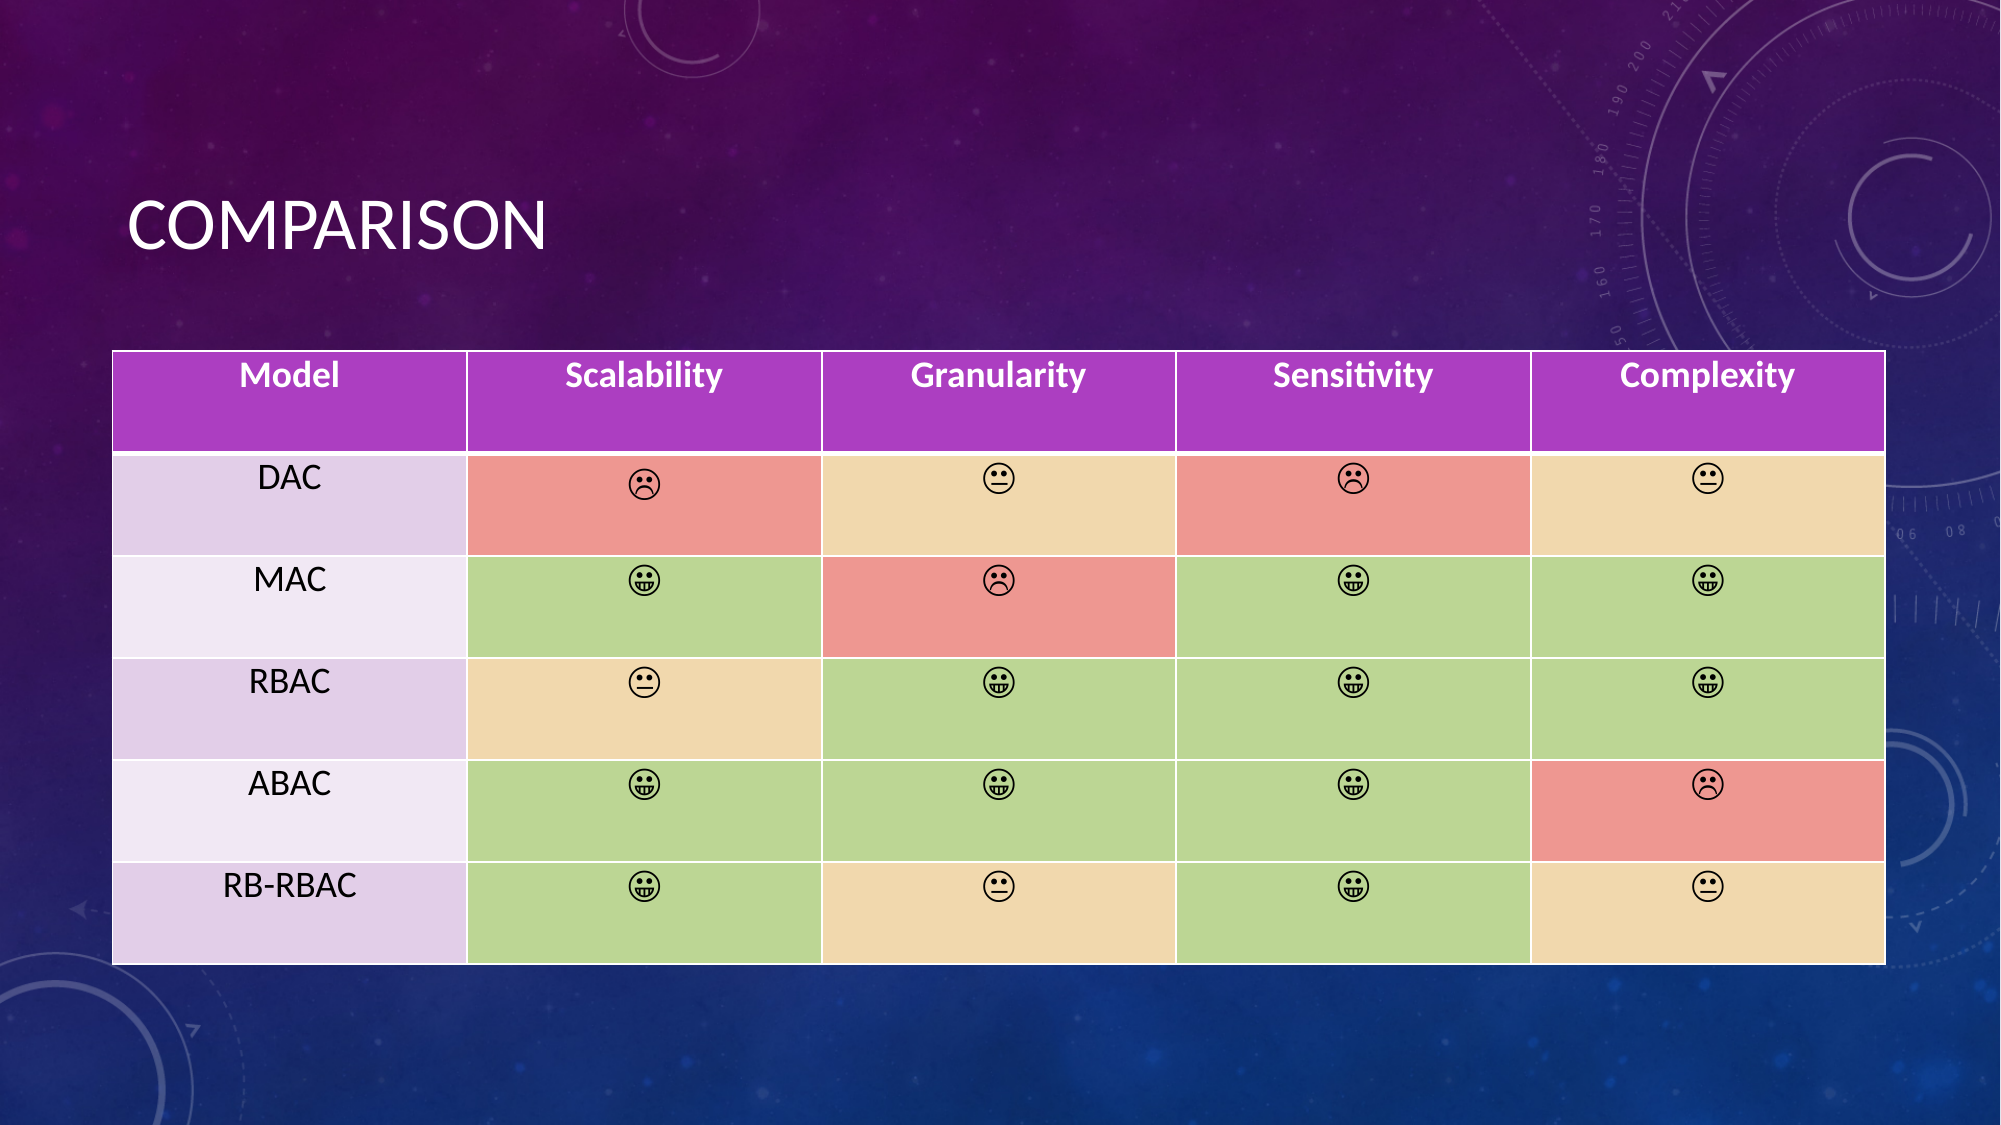

# COmparison
| Model | Scalability | Granularity | Sensitivity | Complexity |
| --- | --- | --- | --- | --- |
| DAC | ☹ | 😐 | ☹ | 😐 |
| MAC | 😀 | ☹ | 😀 | 😀 |
| RBAC | 😐 | 😀 | 😀 | 😀 |
| ABAC | 😀 | 😀 | 😀 | ☹ |
| RB-RBAC | 😀 | 😐 | 😀 | 😐 |